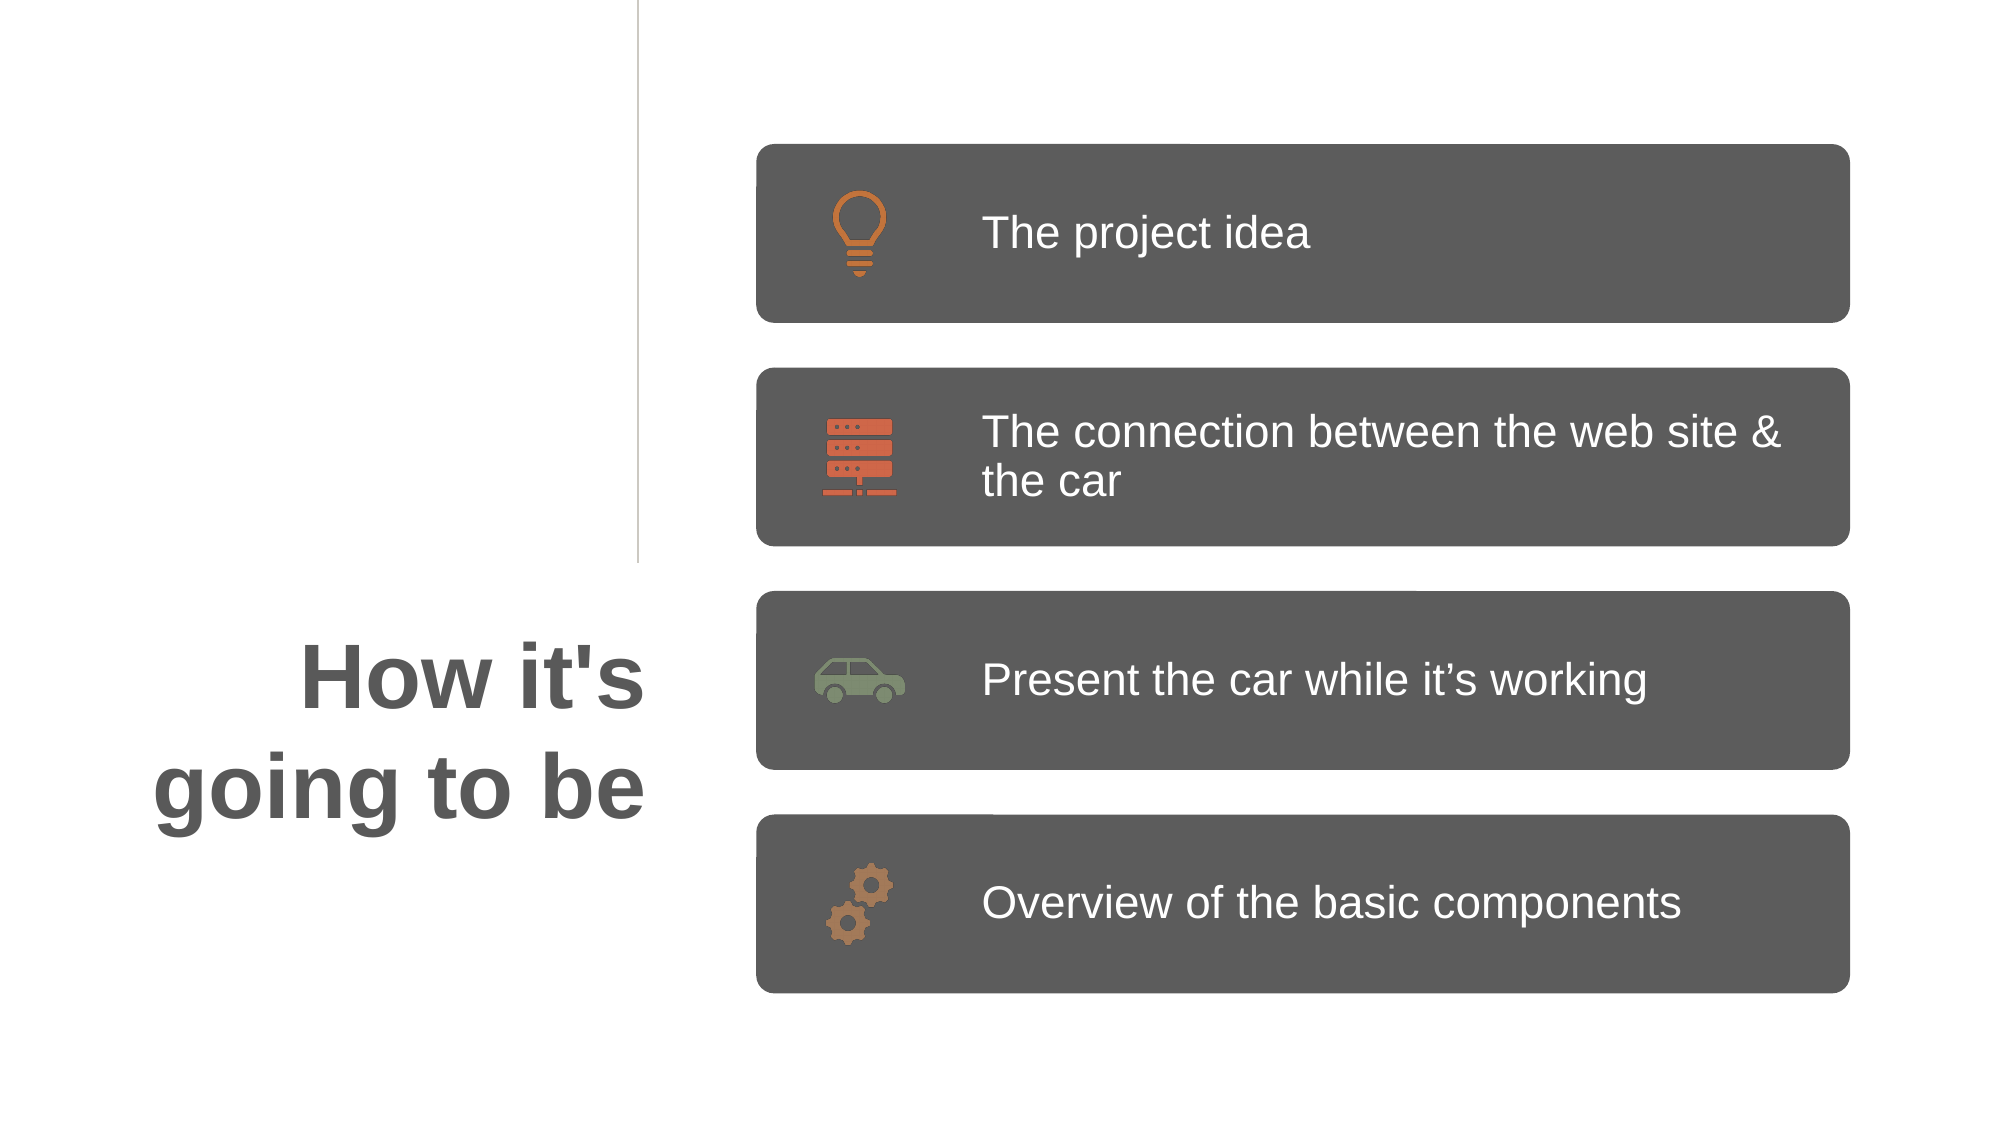

The project idea
The connection between the web site & the car
Present the car while it’s working
Overview of the basic components
# How it's going to be